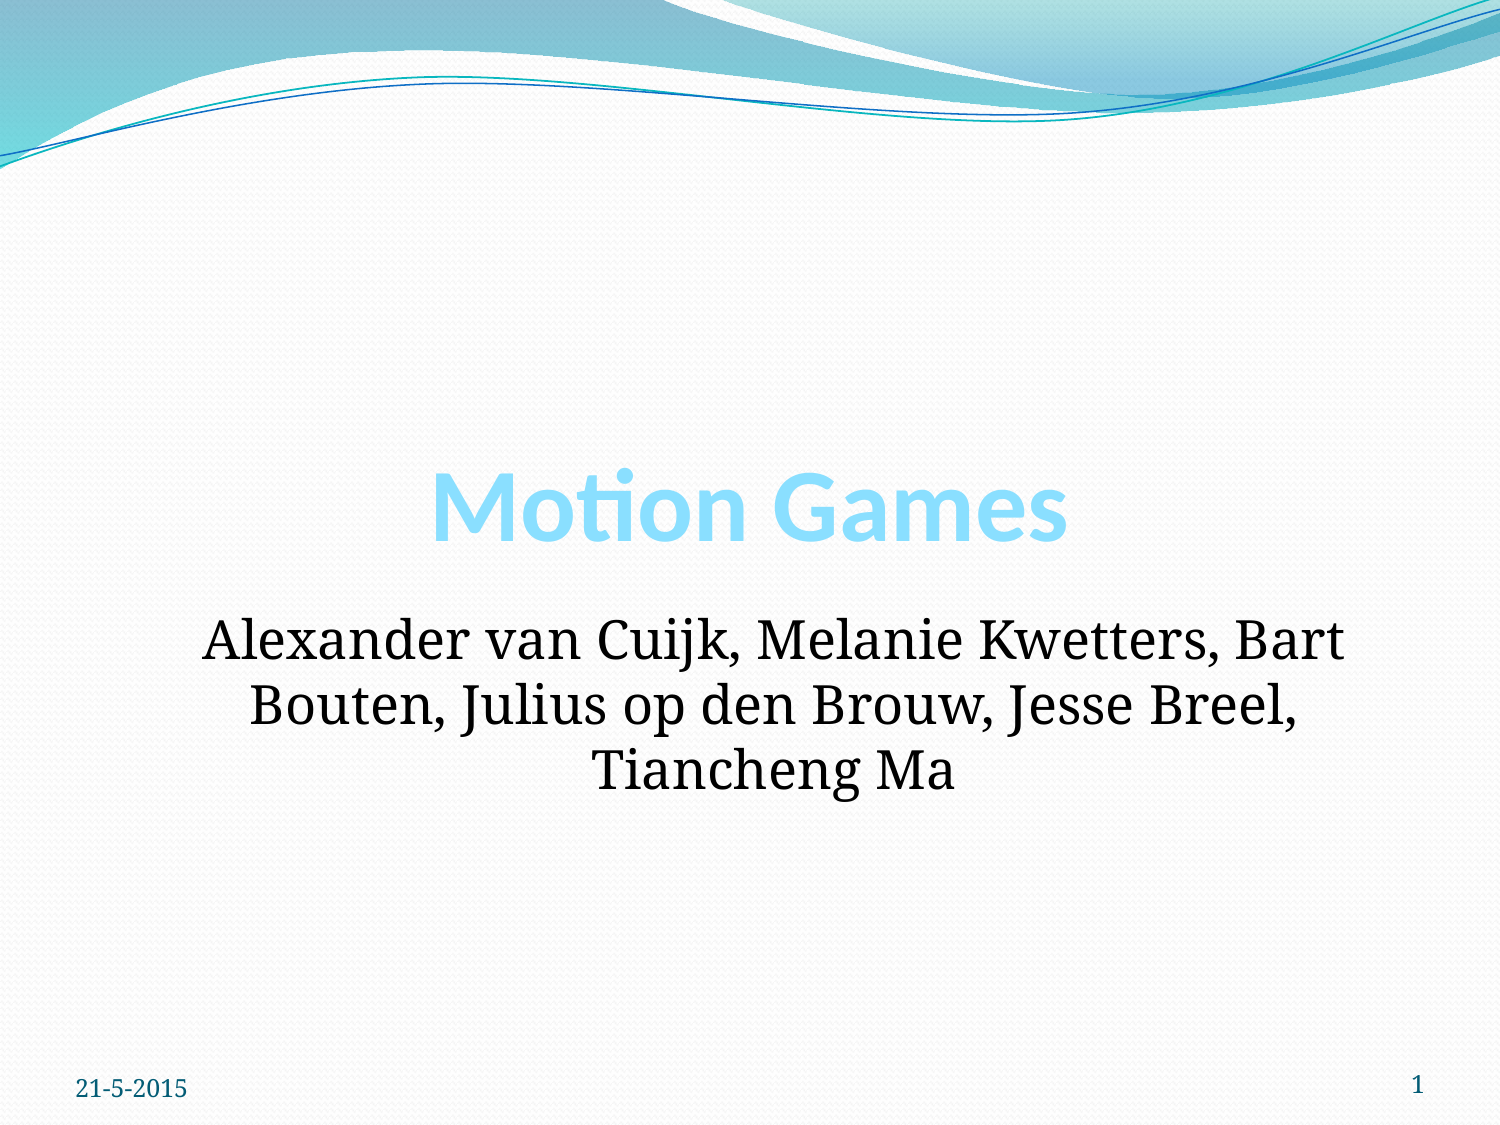

# Motion Games
Alexander van Cuijk, Melanie Kwetters, Bart Bouten, Julius op den Brouw, Jesse Breel, Tiancheng Ma

21-5-2015
1